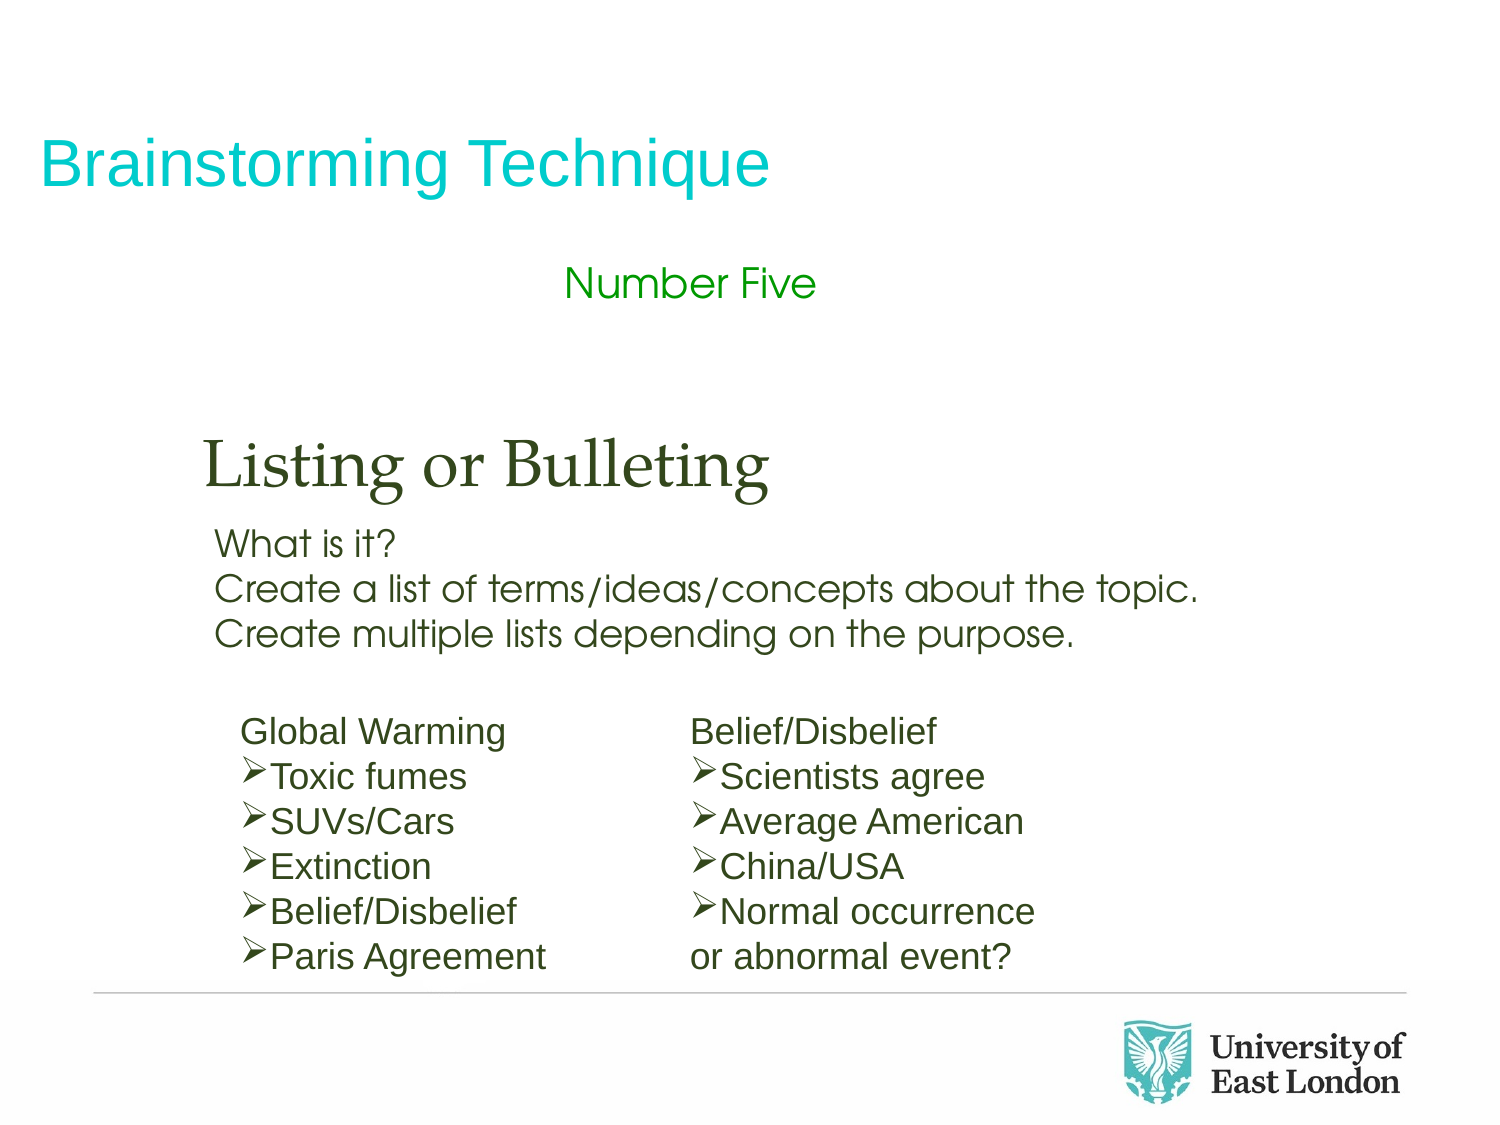

Brainstorming Technique
Number Five
Listing or Bulleting
What is it?
Create a list of terms/ideas/concepts about the topic. Create multiple lists depending on the purpose.
Global Warming
Toxic fumes
SUVs/Cars
Extinction
Belief/Disbelief
Paris Agreement
Belief/Disbelief
Scientists agree
Average American
China/USA
Normal occurrence or abnormal event?